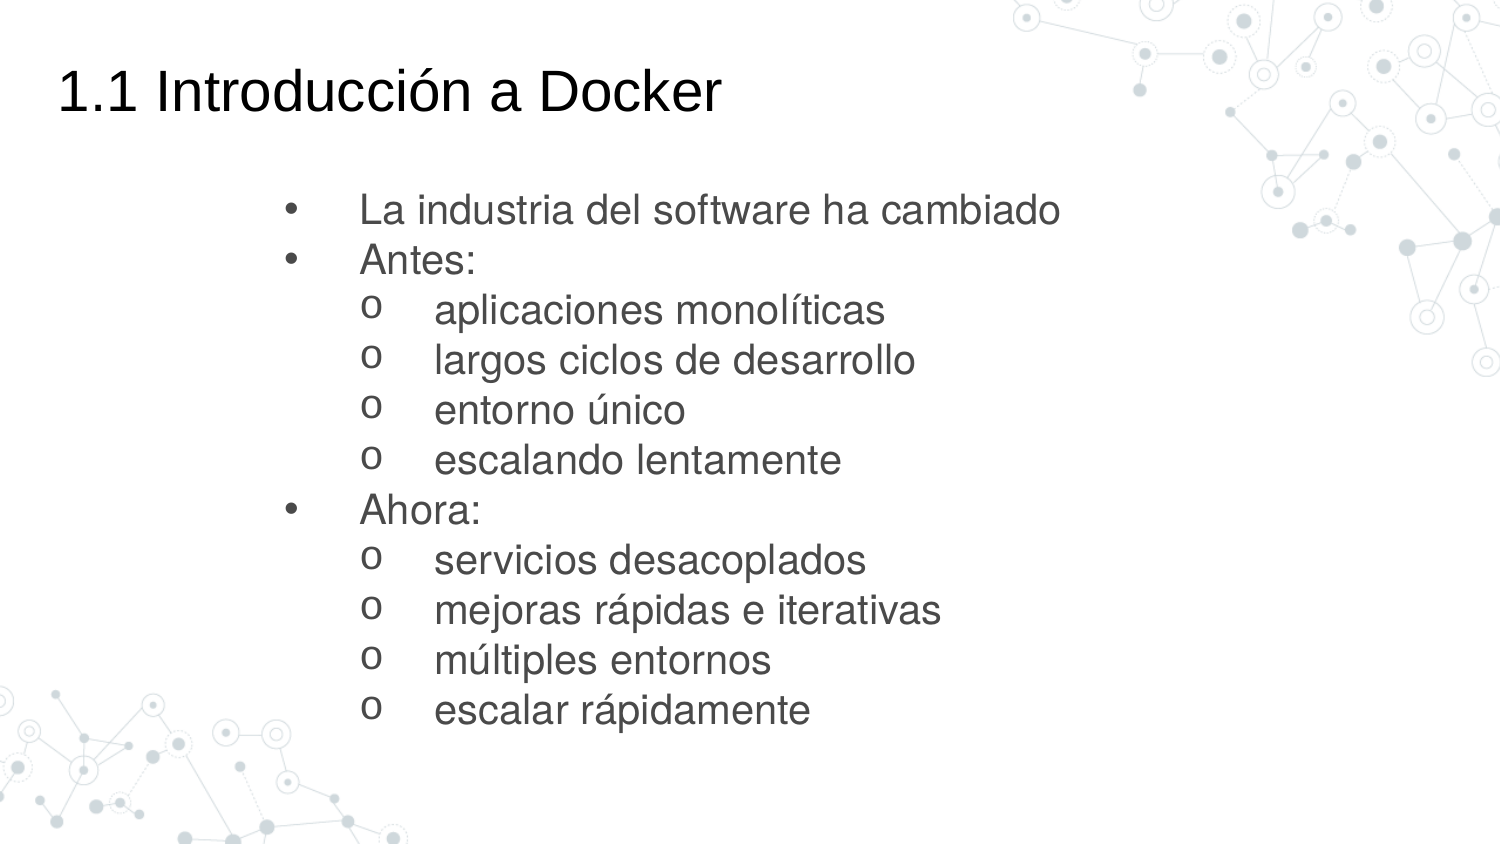

1.1 Introducción a Docker

La industria del software ha cambiado
Antes:
aplicaciones monolíticas
largos ciclos de desarrollo
entorno único
escalando lentamente
Ahora:
servicios desacoplados
mejoras rápidas e iterativas
múltiples entornos
escalar rápidamente